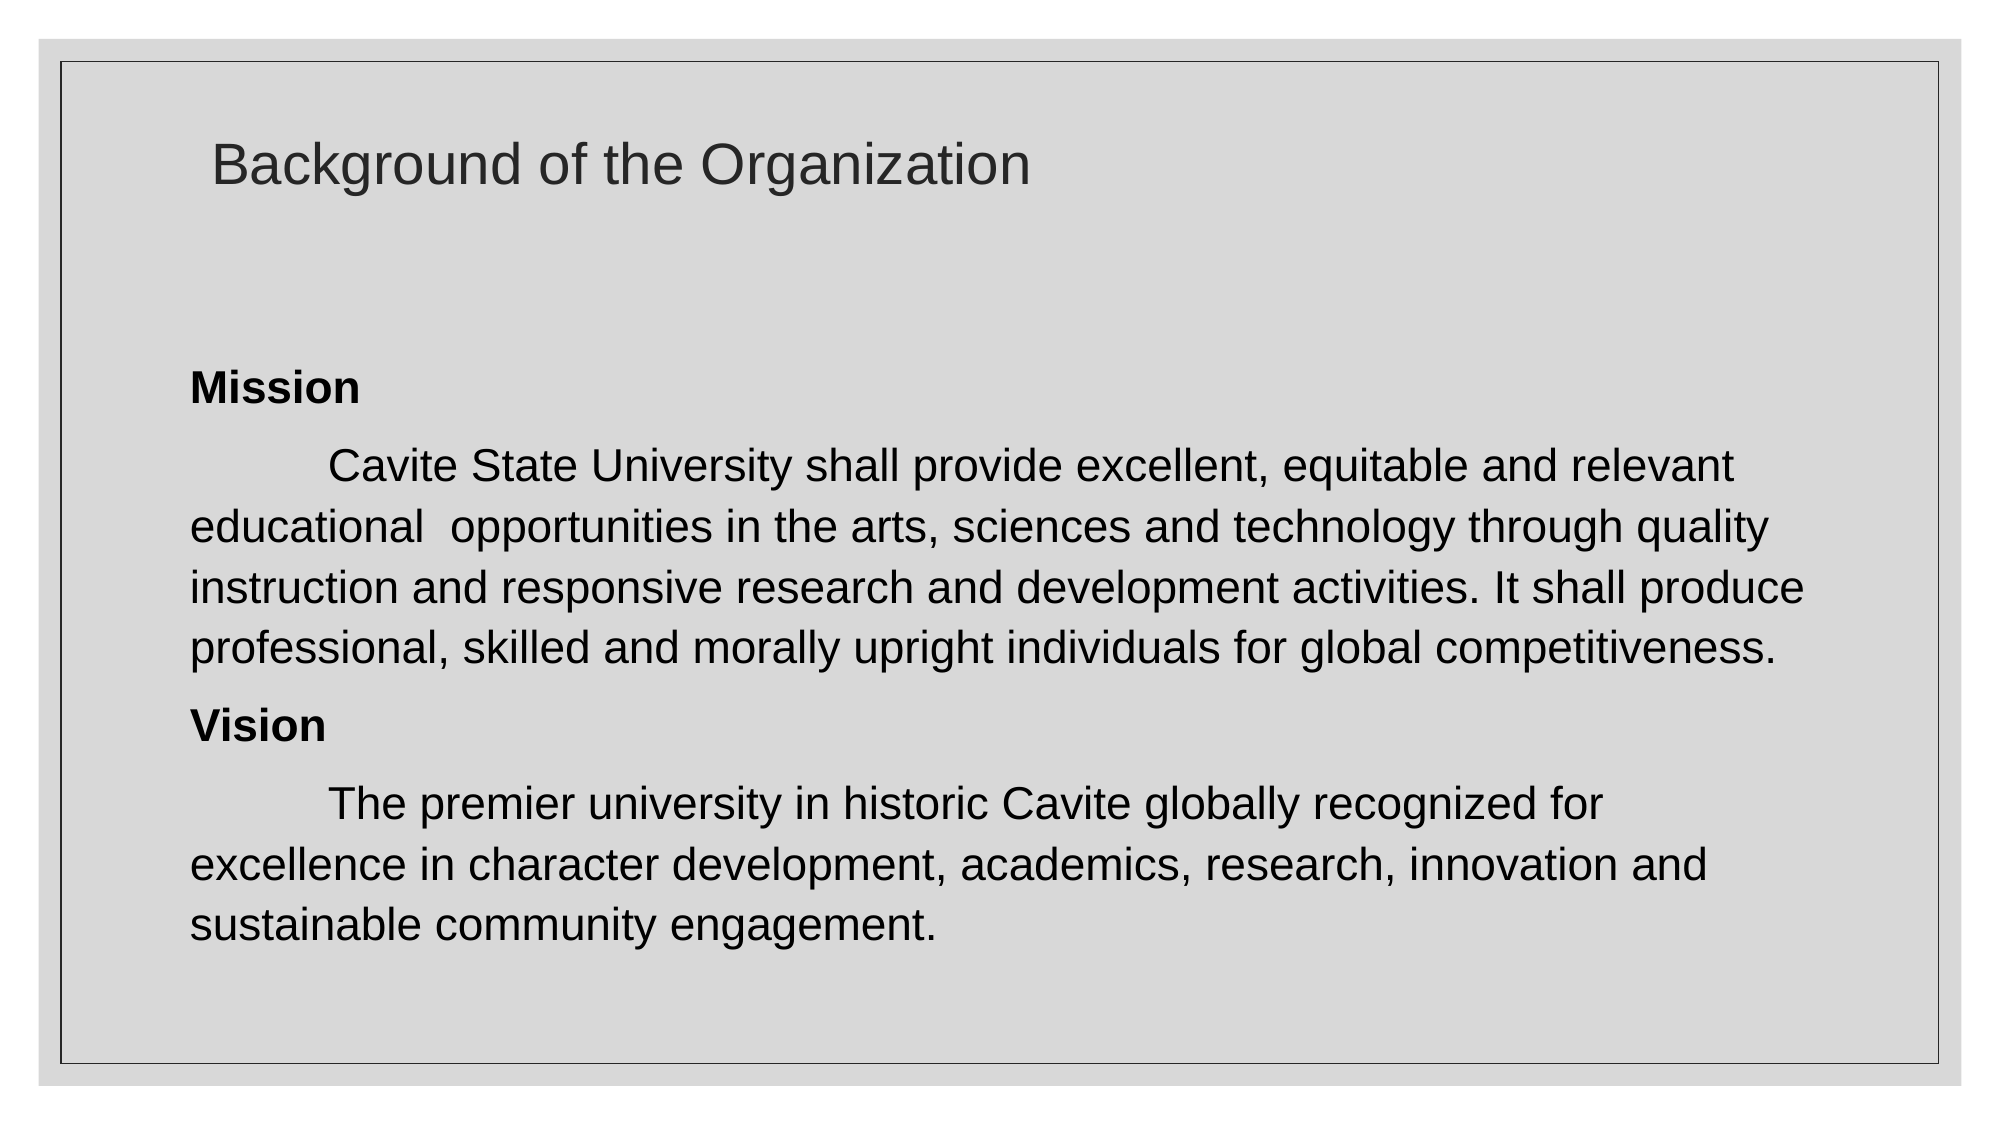

# Background of the Organization
Mission
	Cavite State University shall provide excellent, equitable and relevant educational  opportunities in the arts, sciences and technology through quality instruction and responsive research and development activities. It shall produce professional, skilled and morally upright individuals for global competitiveness.
Vision
	The premier university in historic Cavite globally recognized for excellence in character development, academics, research, innovation and sustainable community engagement.